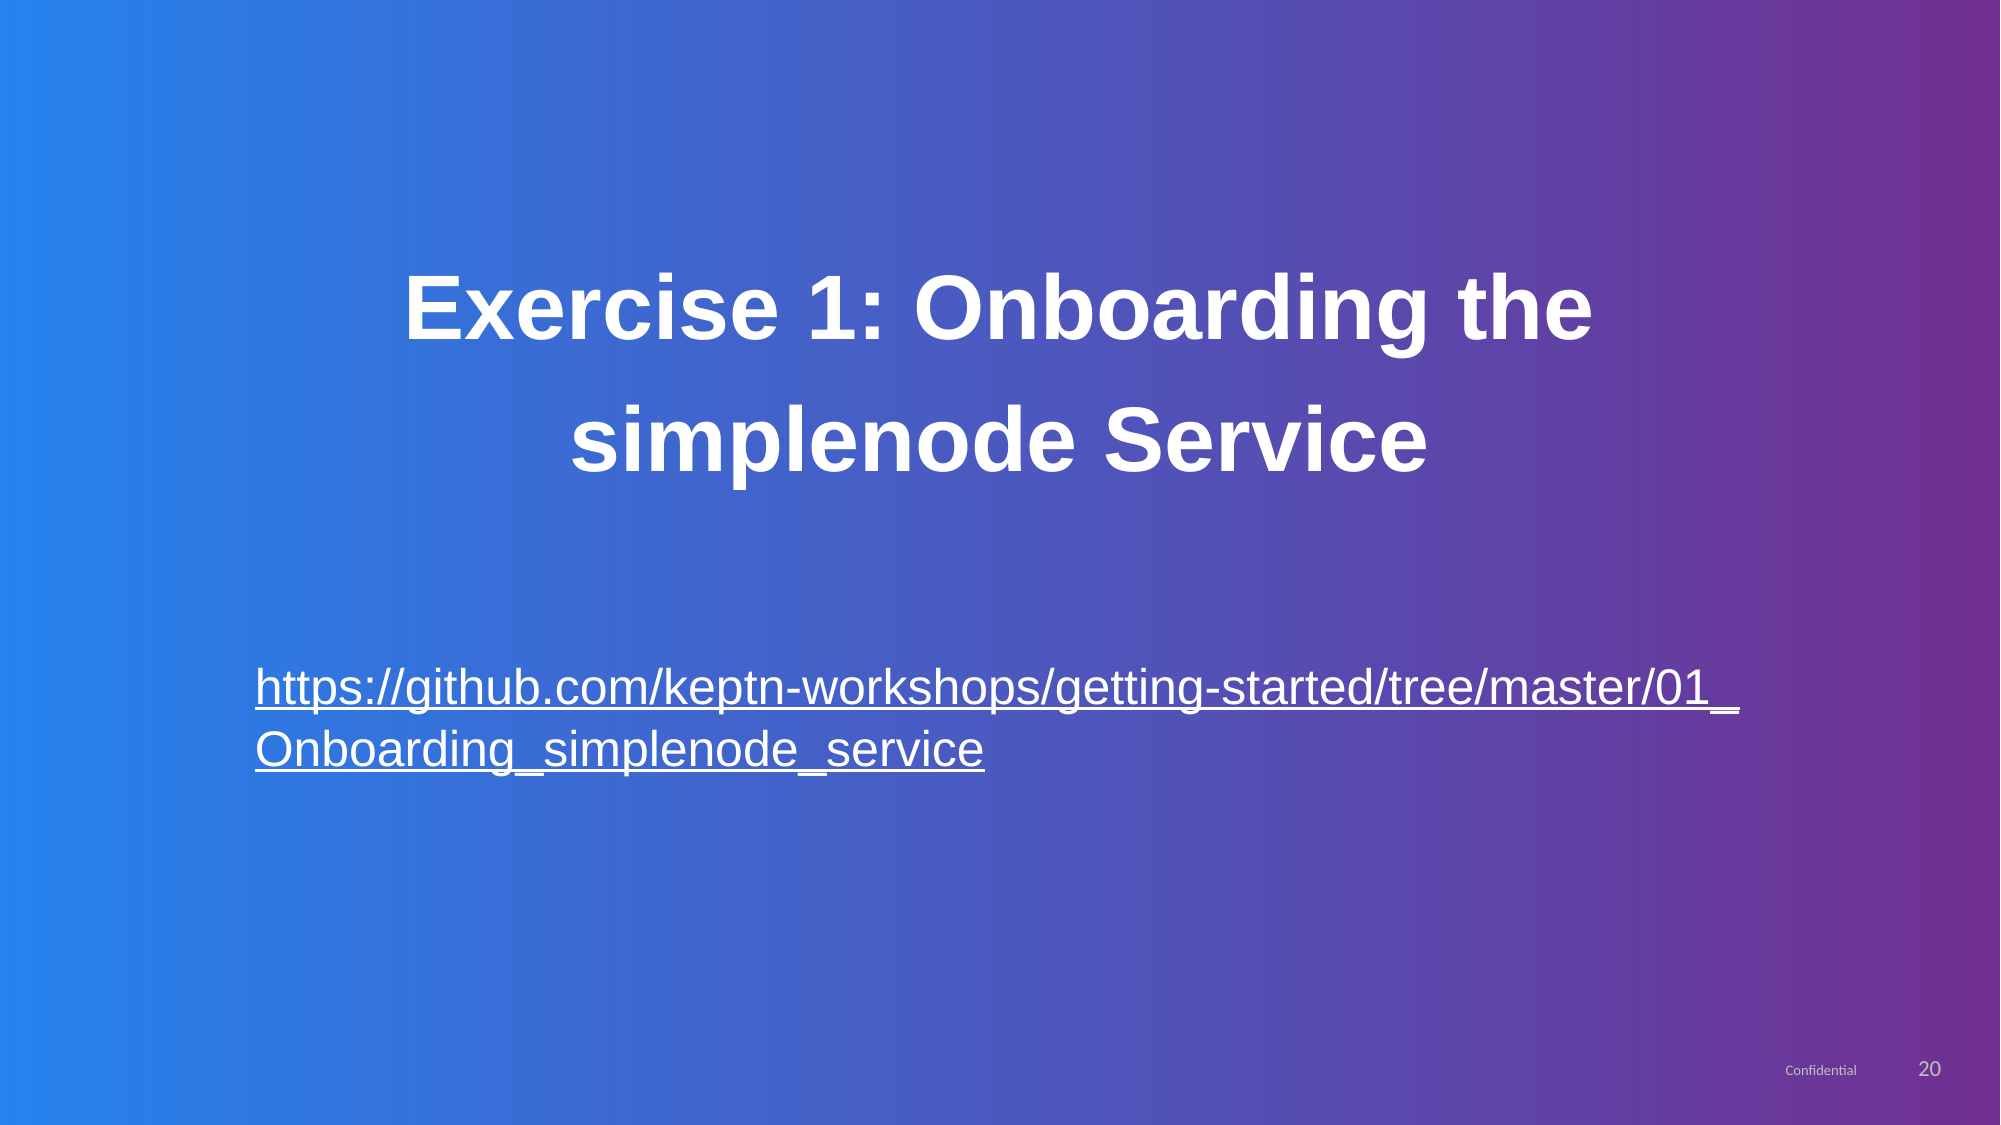

# Exercise 1: Onboarding the simplenode Service
https://github.com/keptn-workshops/getting-started/tree/master/01_Onboarding_simplenode_service